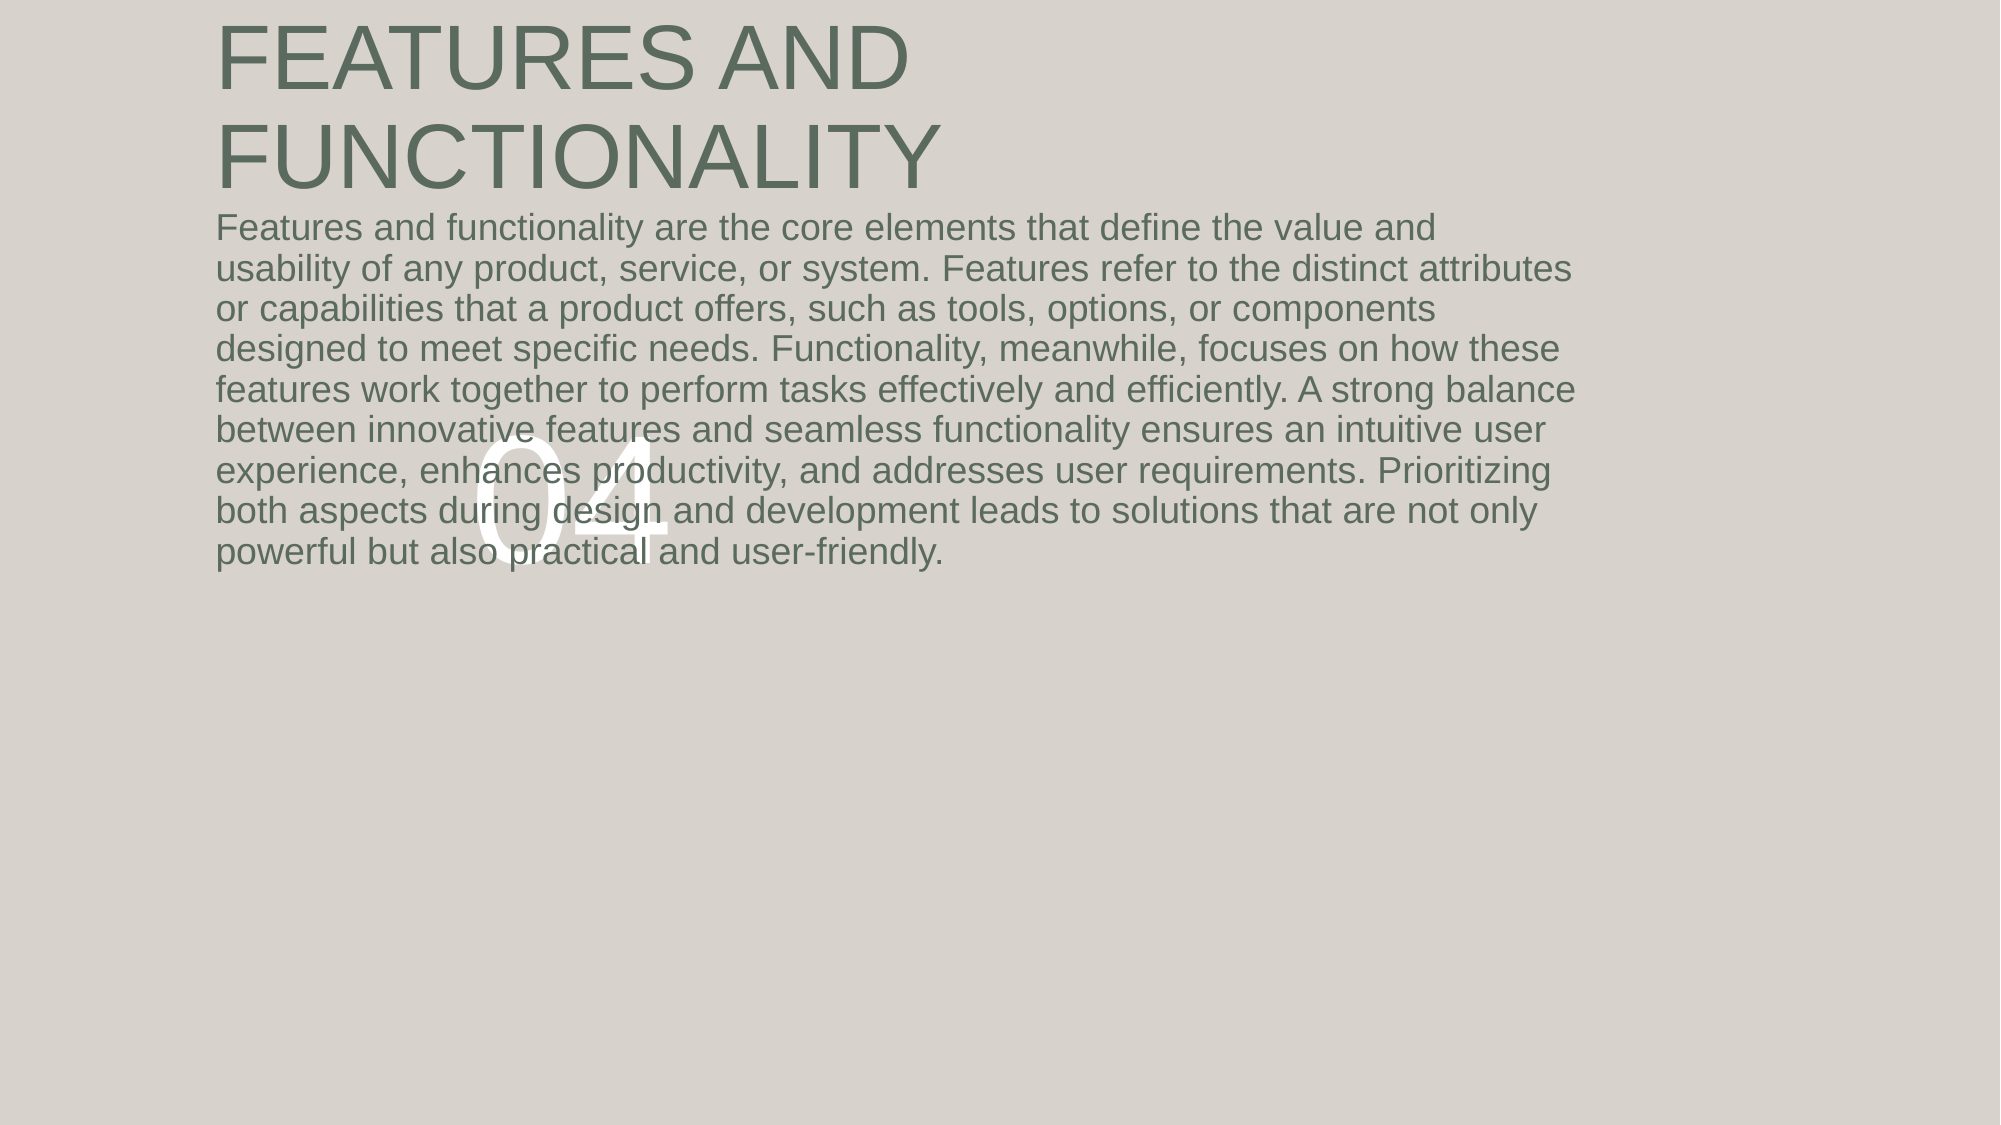

# FEATURES AND FUNCTIONALITY Features and functionality are the core elements that define the value and usability of any product, service, or system. Features refer to the distinct attributes or capabilities that a product offers, such as tools, options, or components designed to meet specific needs. Functionality, meanwhile, focuses on how these features work together to perform tasks effectively and efficiently. A strong balance between innovative features and seamless functionality ensures an intuitive user experience, enhances productivity, and addresses user requirements. Prioritizing both aspects during design and development leads to solutions that are not only powerful but also practical and user-friendly.
04